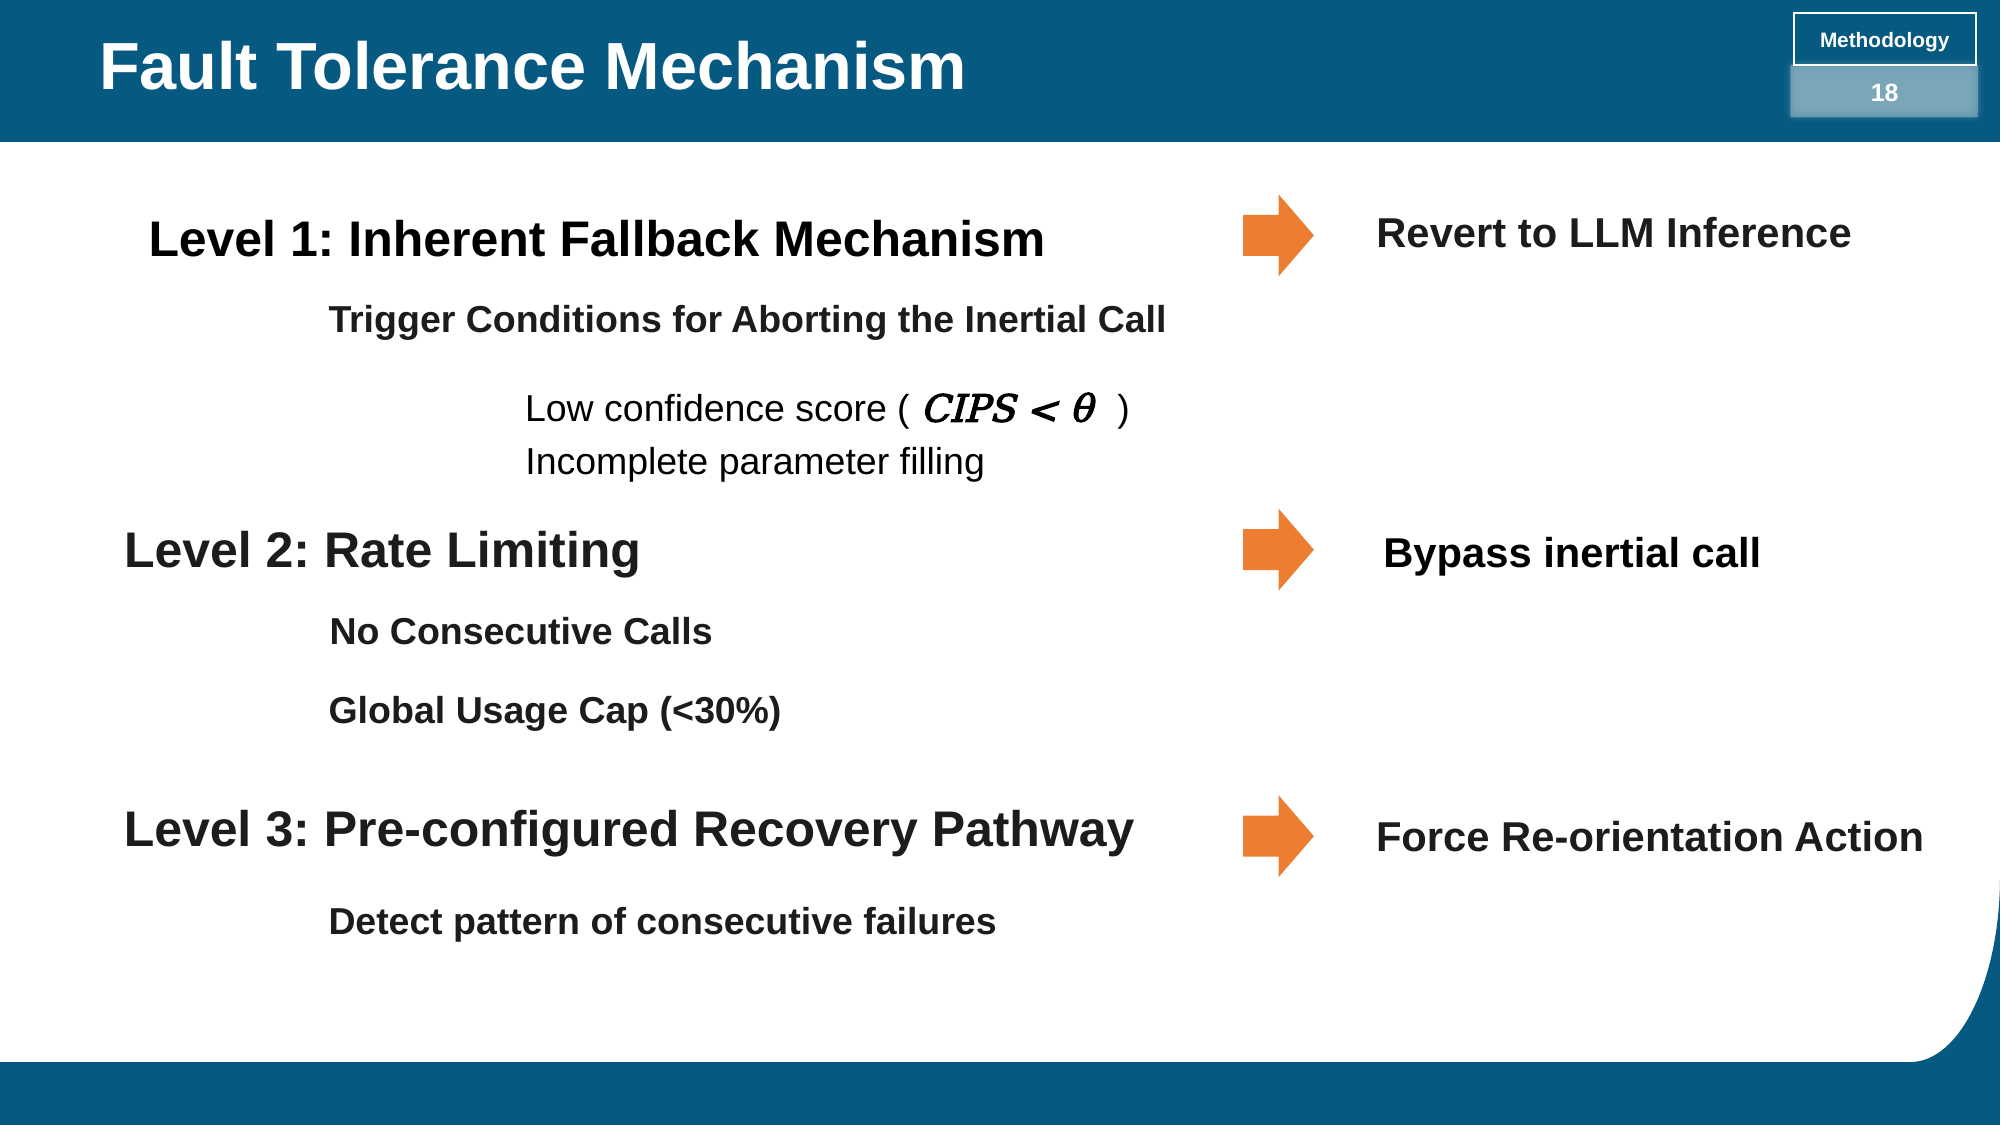

Methodology
Fault Tolerance Mechanism

18

Level 1: Inherent Fallback Mechanism
Revert to LLM Inference
Trigger Conditions for Aborting the Inertial Call
 Low confidence score ( CIPS < θ  )
Incomplete parameter filling

Level 2: Rate Limiting
Bypass inertial call
No Consecutive Calls
Global Usage Cap (<30%)
Level 3: Pre-configured Recovery Pathway

Force Re-orientation Action

Detect pattern of consecutive failures